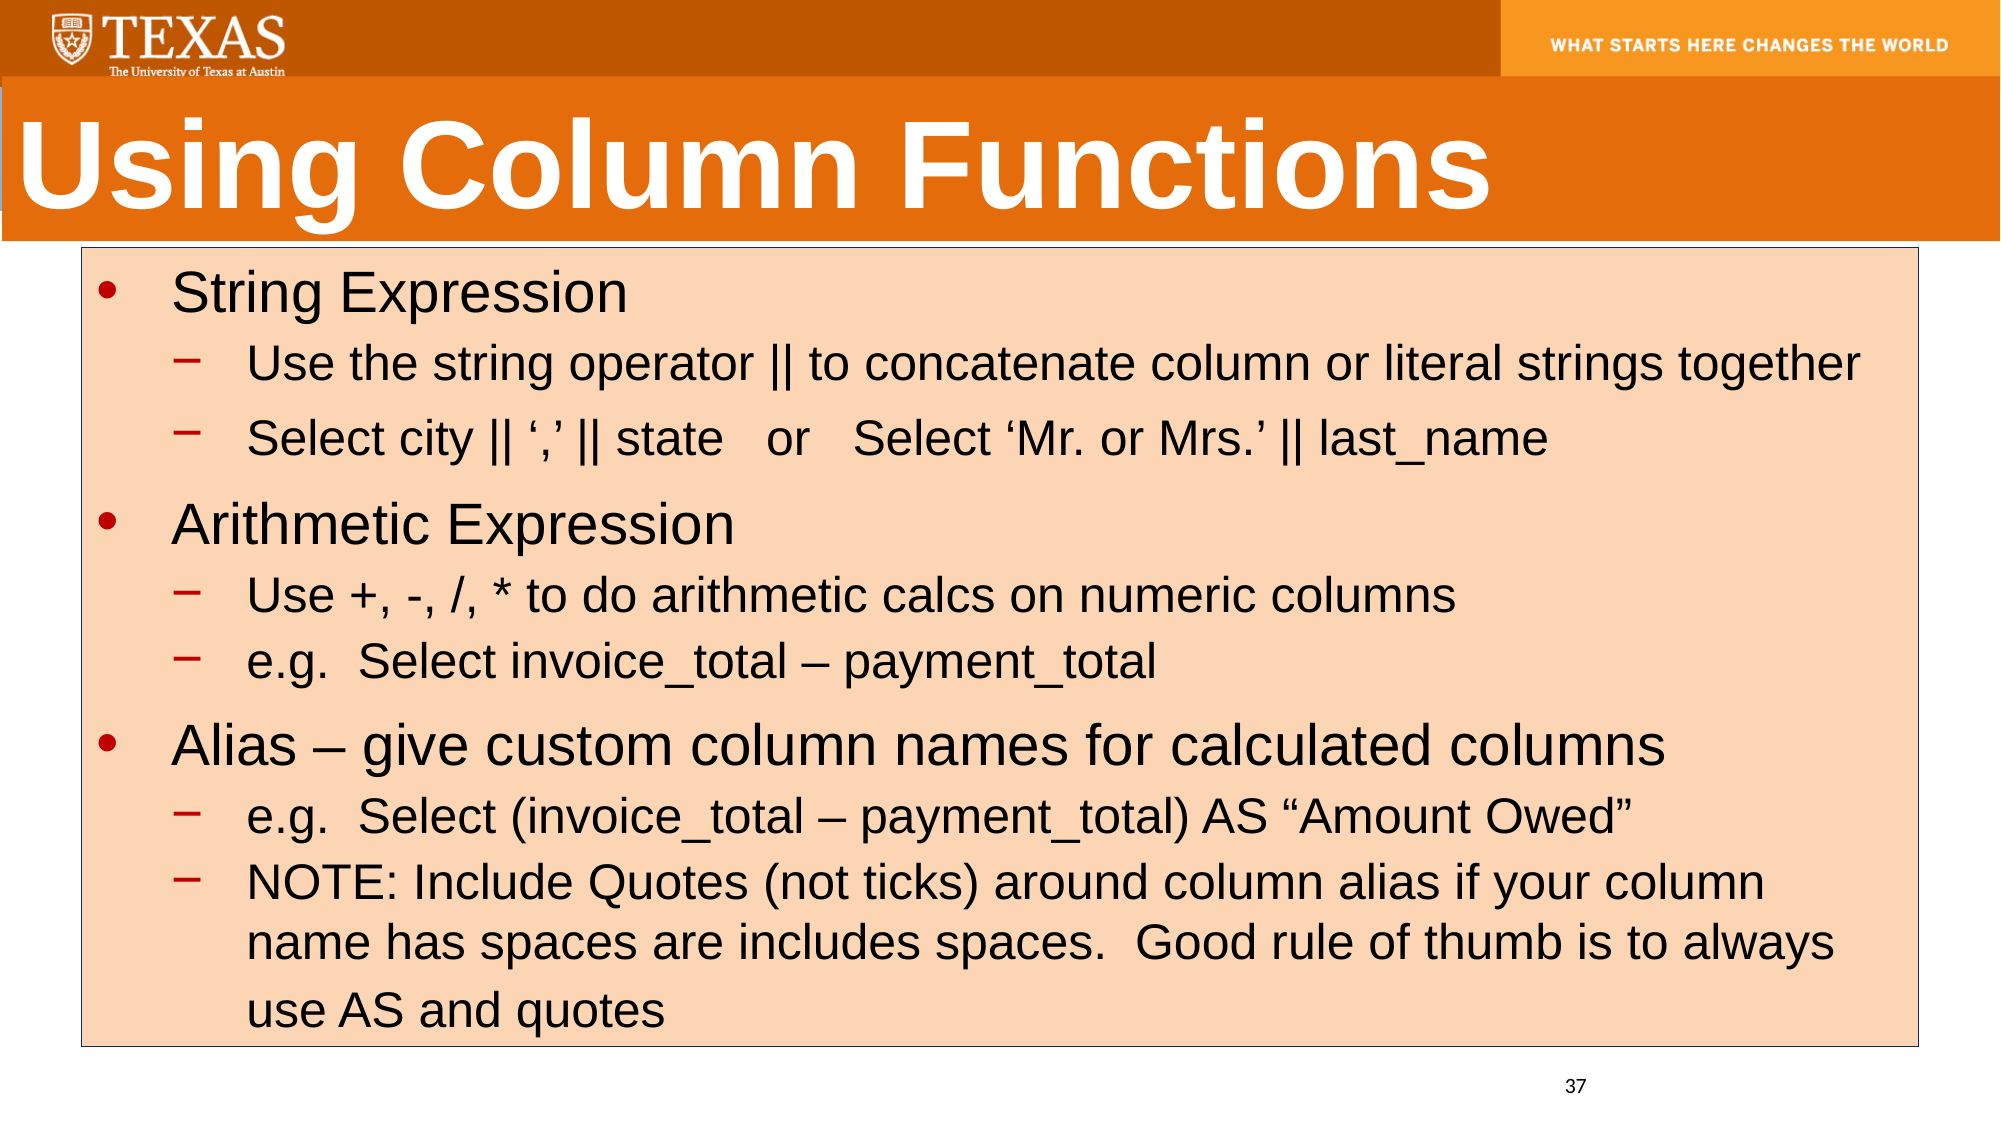

Using Column Functions

String Expression
Use the string operator || to concatenate column or literal strings together
Select city || ‘,’ || state   or   Select ‘Mr. or Mrs.’ || last_name
Arithmetic Expression
Use +, -, /, * to do arithmetic calcs on numeric columns
e.g.  Select invoice_total – payment_total
Alias – give custom column names for calculated columns
e.g.  Select (invoice_total – payment_total) AS “Amount Owed”
NOTE: Include Quotes (not ticks) around column alias if your column name has spaces are includes spaces.  Good rule of thumb is to always use AS and quotes
37